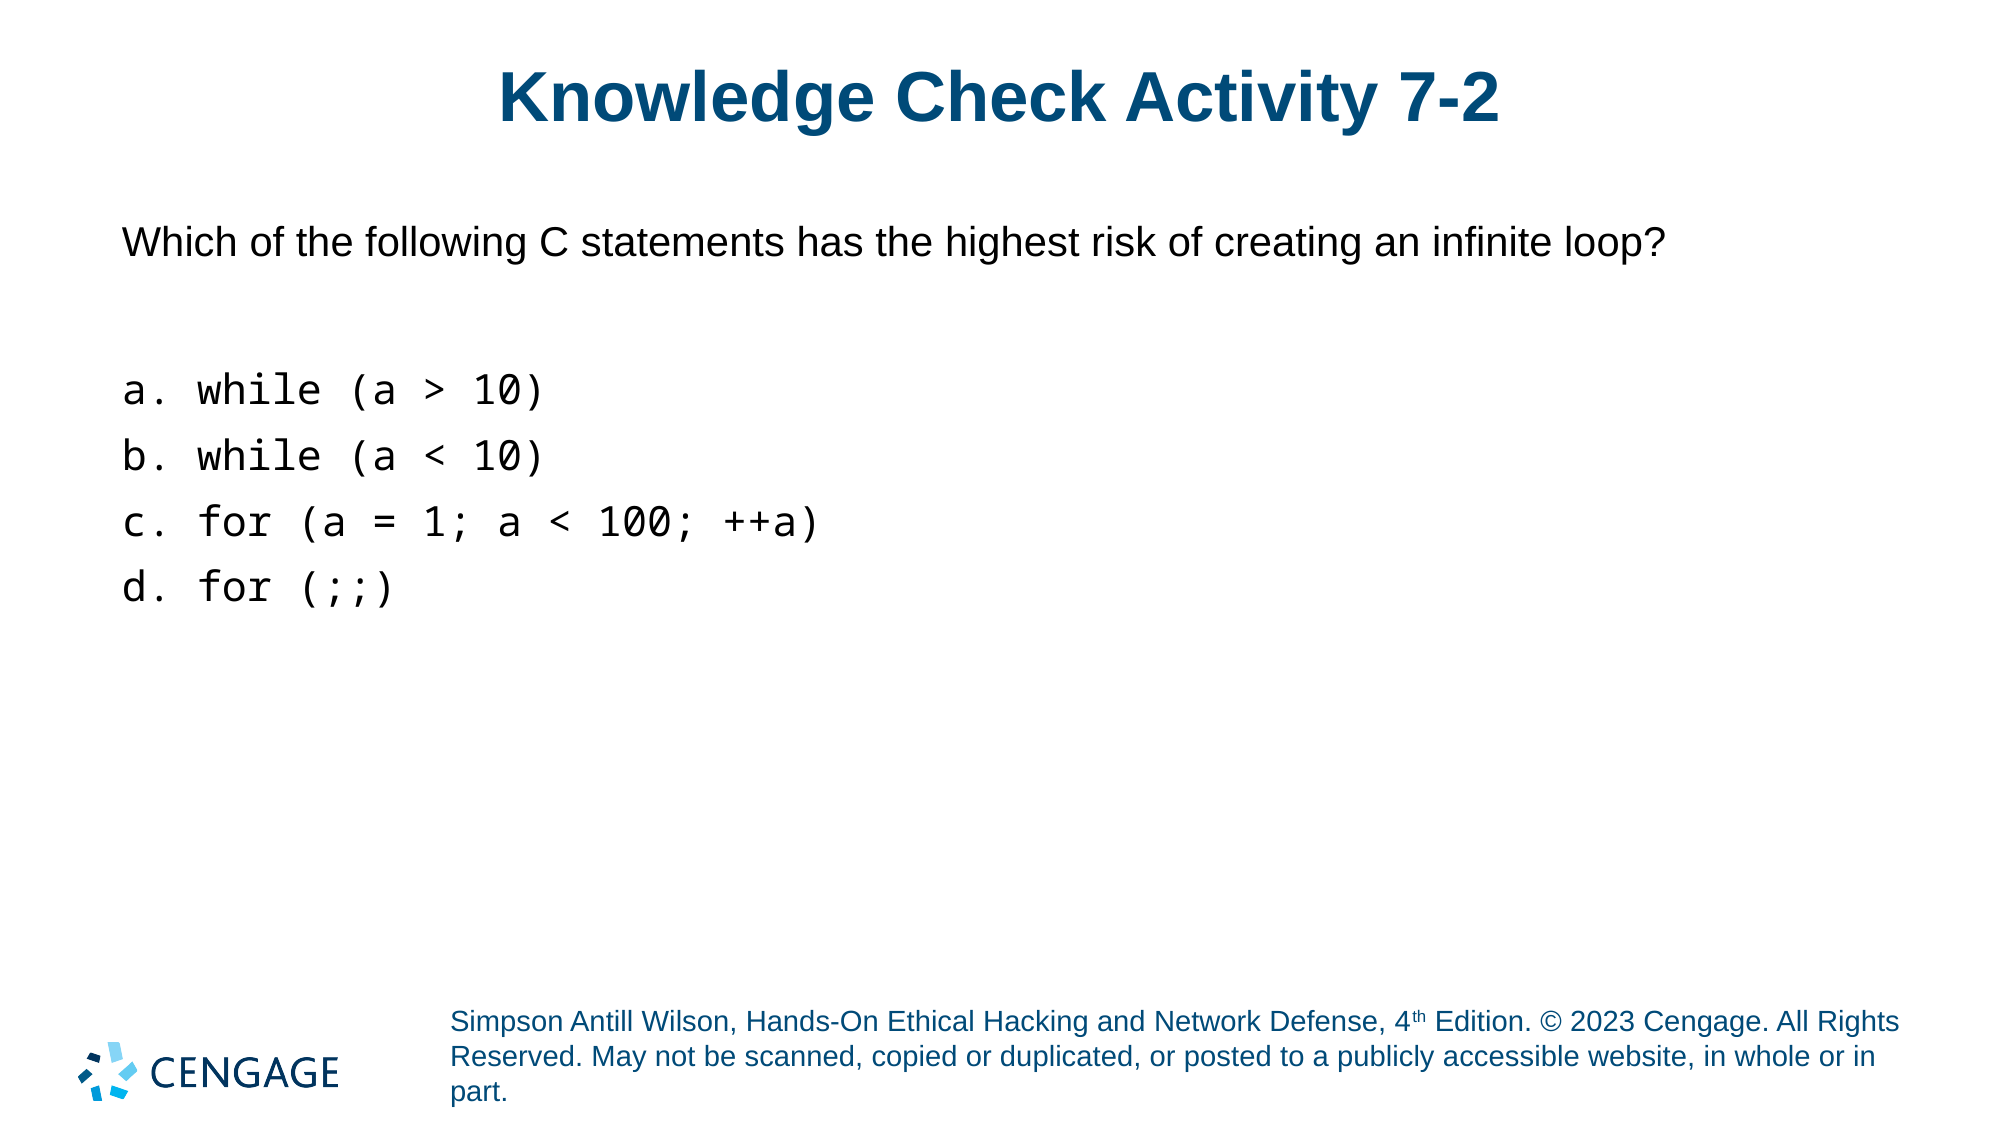

# Knowledge Check Activity 7-2
Which of the following C statements has the highest risk of creating an infinite loop?

while (a > 10)
while (a < 10)
for (a = 1; a < 100; ++a)
for (;;)